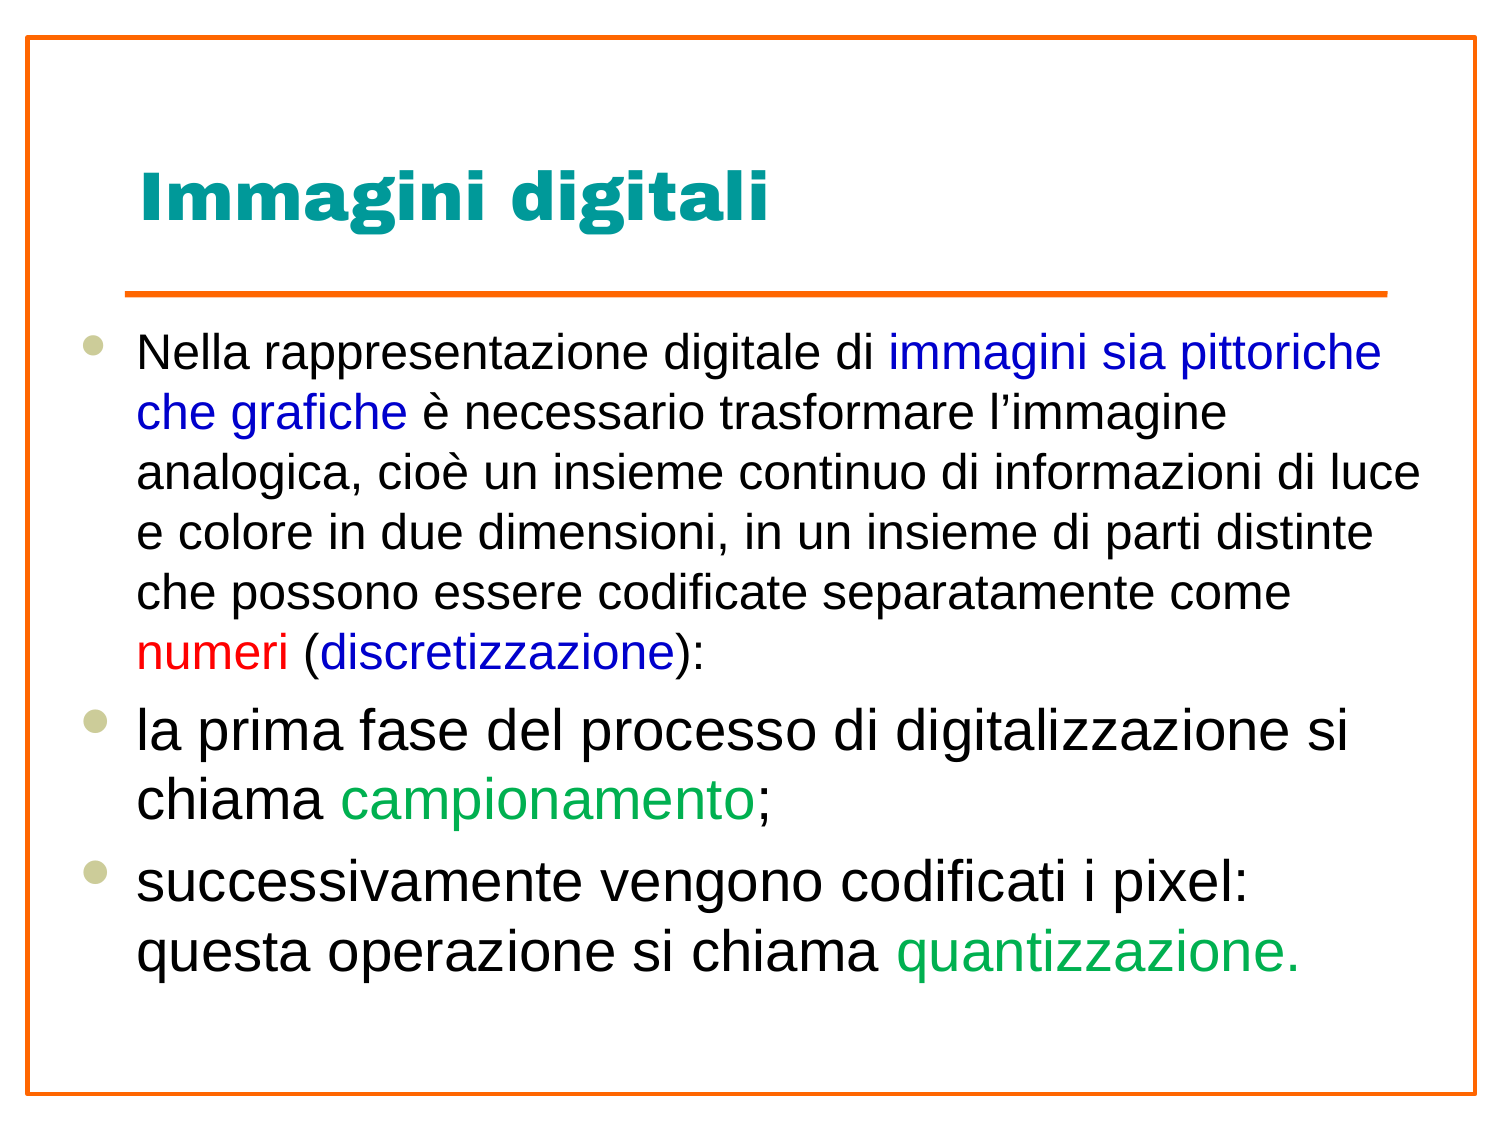

# Immagini digitali
Nella rappresentazione digitale di immagini sia pittoriche che grafiche è necessario trasformare l’immagine analogica, cioè un insieme continuo di informazioni di luce e colore in due dimensioni, in un insieme di parti distinte che possono essere codificate separatamente come numeri (discretizzazione):
la prima fase del processo di digitalizzazione si chiama campionamento;
successivamente vengono codificati i pixel: questa operazione si chiama quantizzazione.